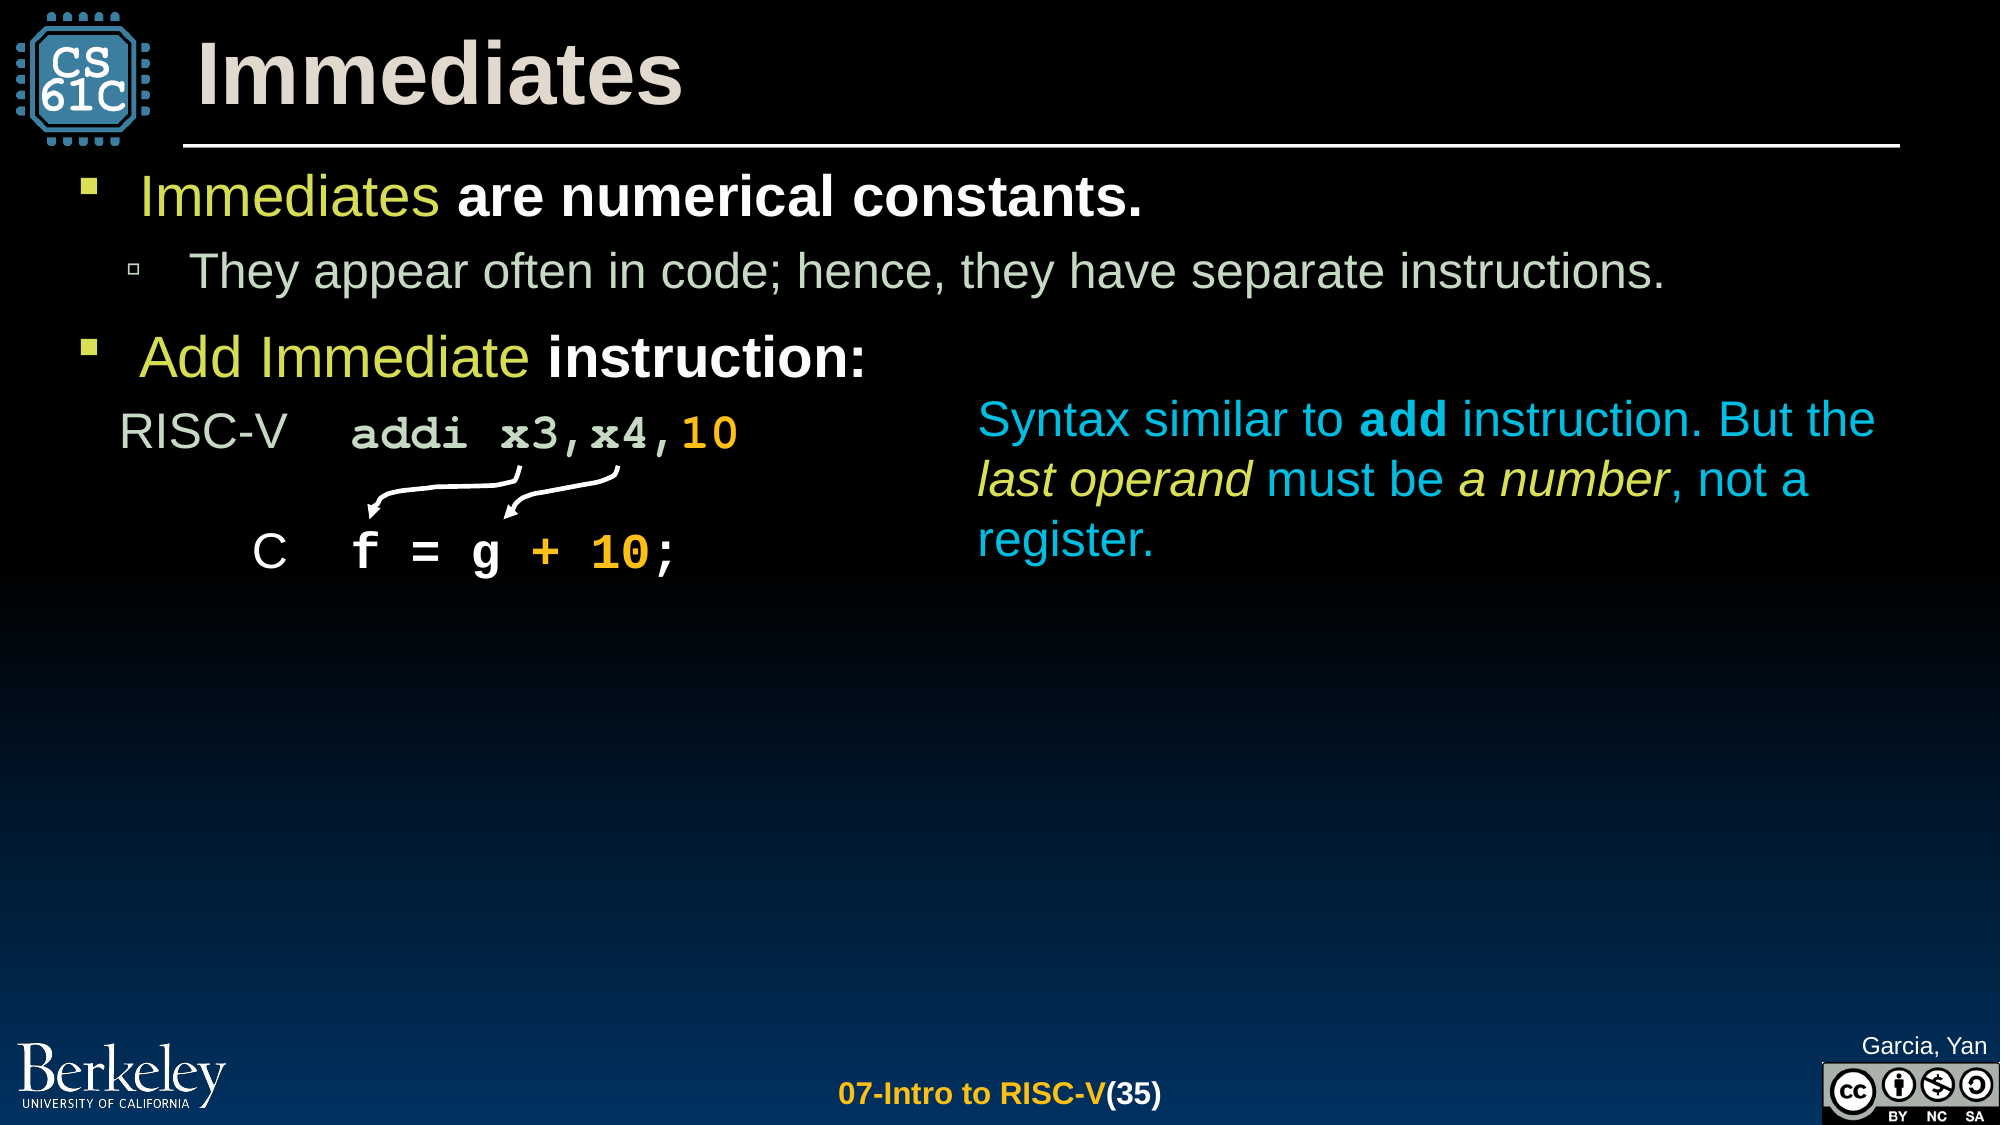

# Immediates
Immediates are numerical constants.
They appear often in code; hence, they have separate instructions.
Add Immediate instruction:

Syntax similar to add instruction. But the
last operand must be a number, not a register.
RISC-V
C
addi x3,x4,10
f = g + 10;